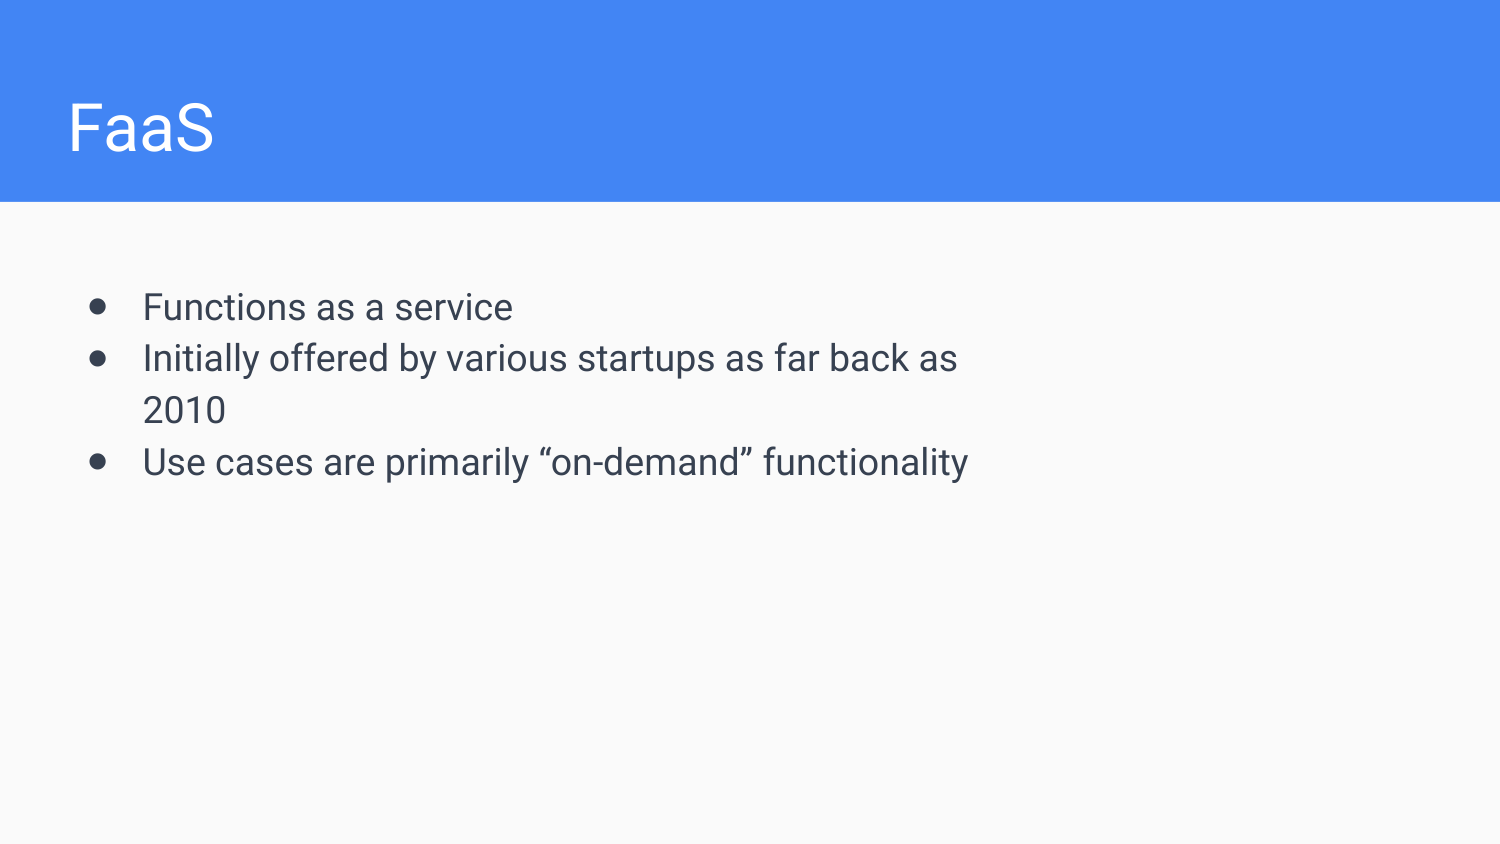

# FaaS
Functions as a service
Initially offered by various startups as far back as 2010
Use cases are primarily “on-demand” functionality